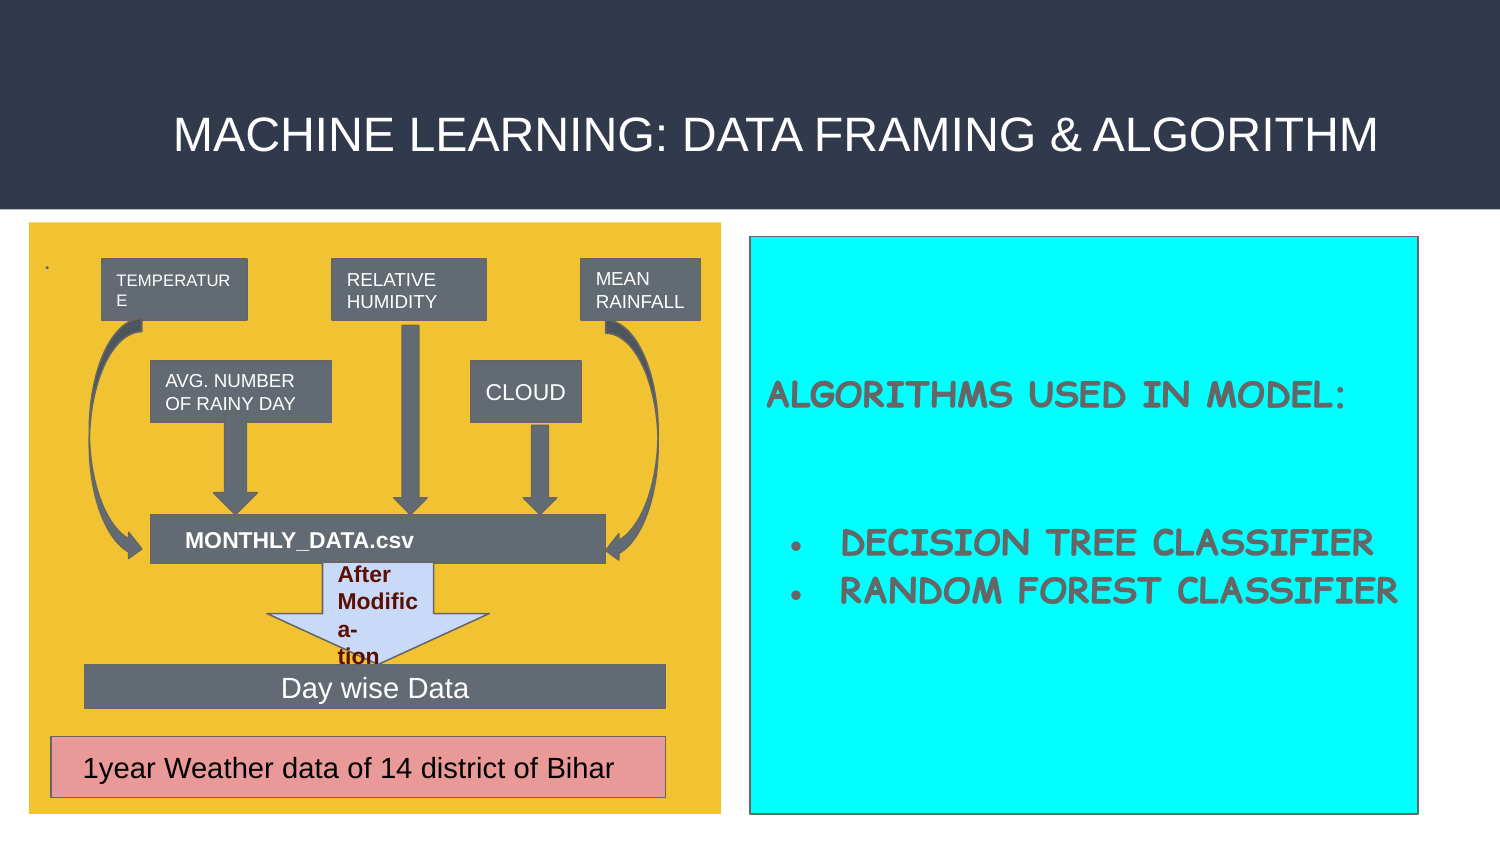

# MACHINE LEARNING: DATA FRAMING & ALGORITHM
.
ALGORITHMS USED IN MODEL:

DECISION TREE CLASSIFIER
RANDOM FOREST CLASSIFIER

MEAN RAINFALL
TEMPERATURE
RELATIVE HUMIDITY

AVG. NUMBER OF RAINY DAY
CLOUD

   MONTHLY_DATA.csv

After
Modifica-
tion

                      Day wise Data

  1year Weather data of 14 district of Bihar